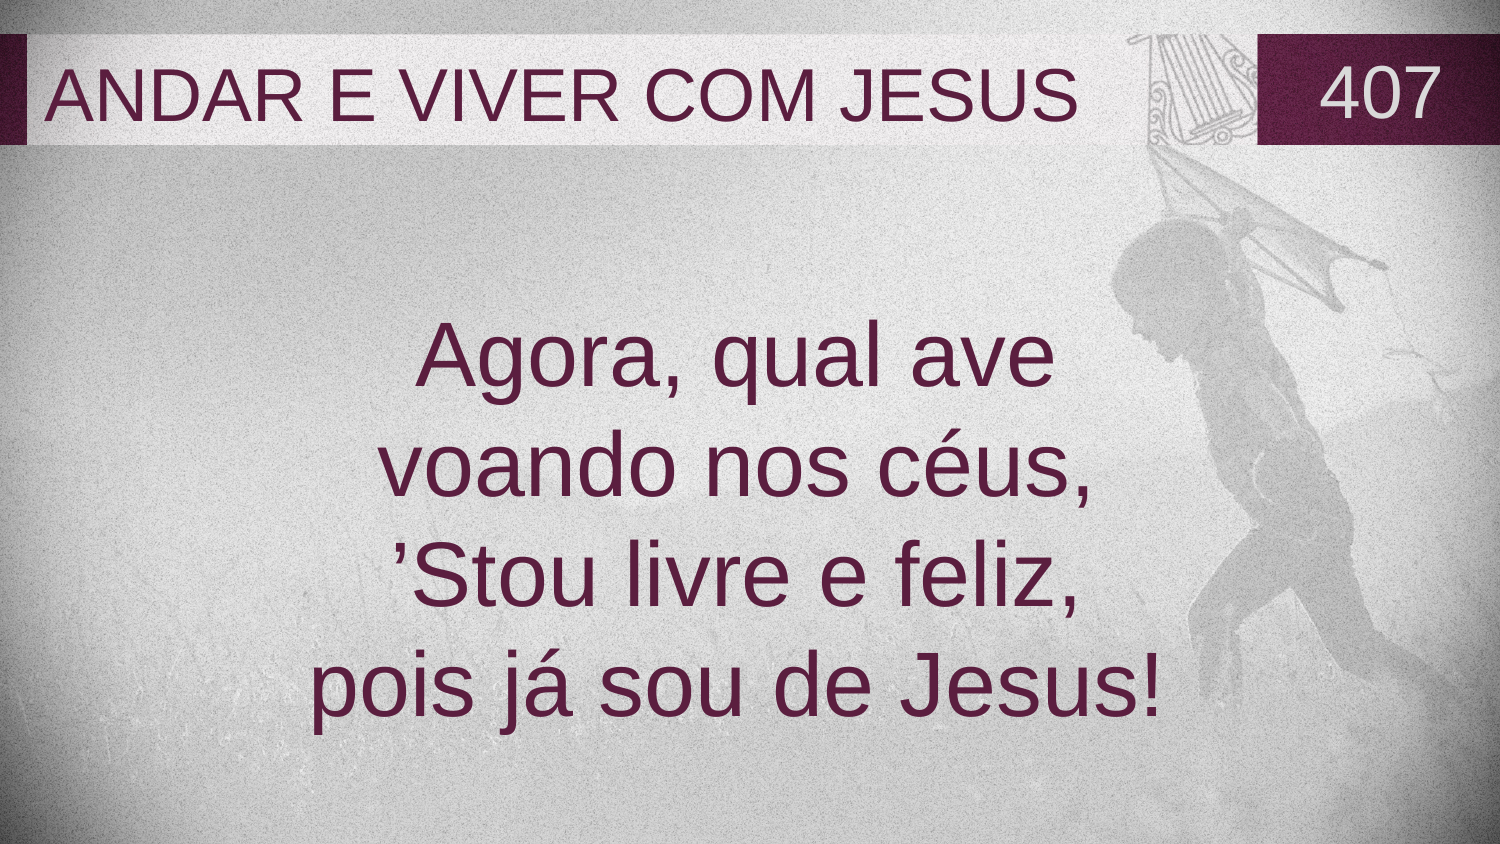

# ANDAR E VIVER COM JESUS
407
Agora, qual ave
voando nos céus,
’Stou livre e feliz,
pois já sou de Jesus!